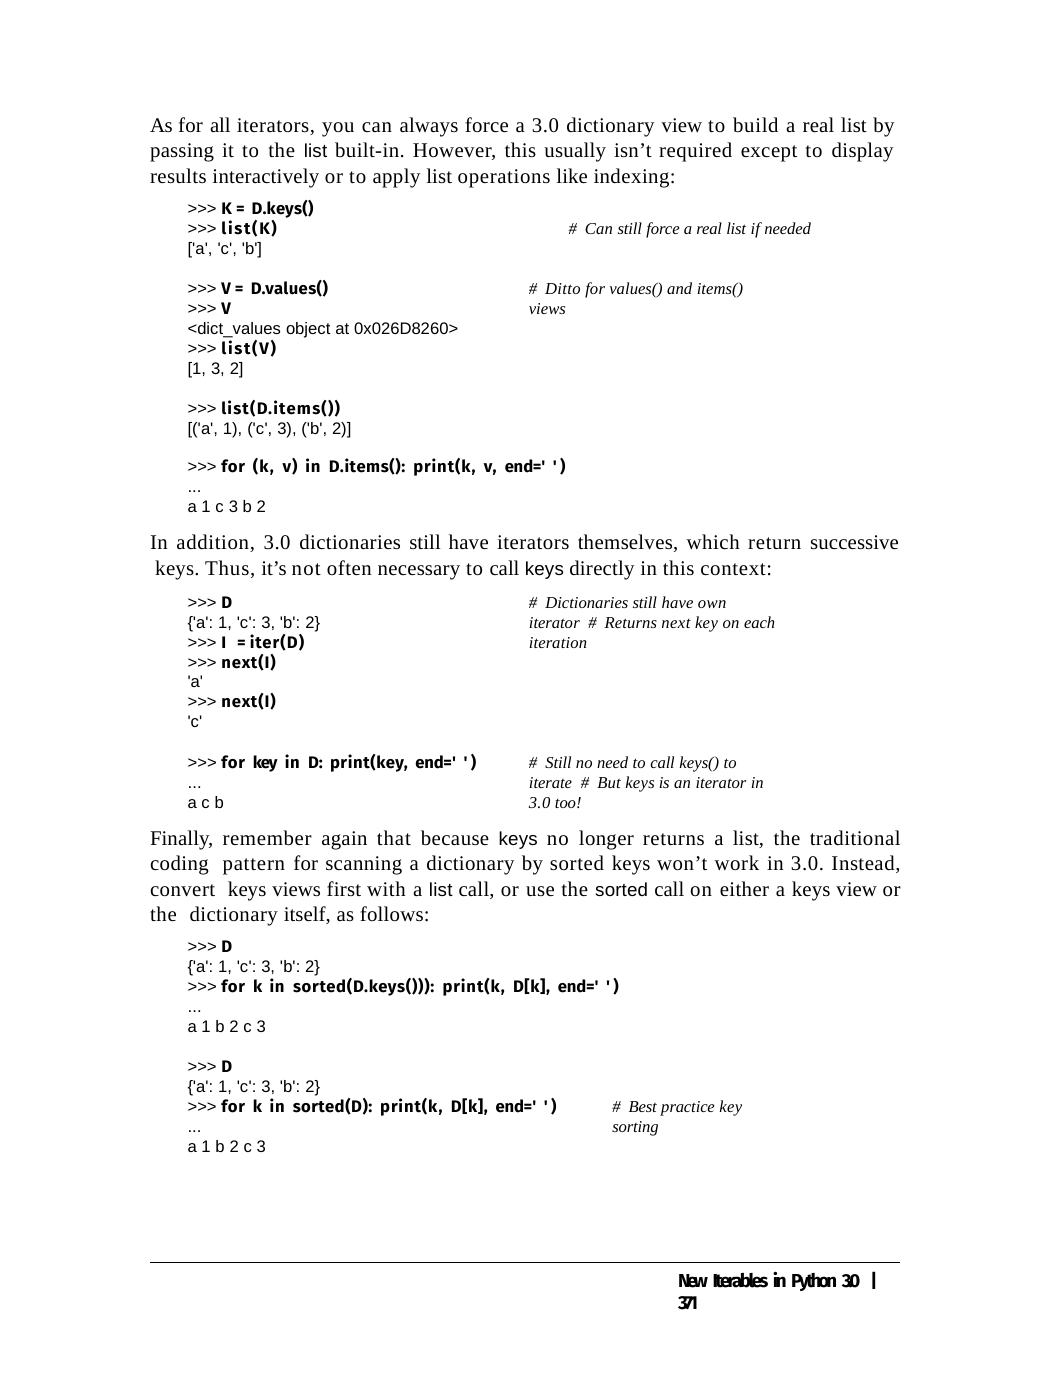

As for all iterators, you can always force a 3.0 dictionary view to build a real list by  passing it to the list built-in. However, this usually isn’t required except to display  results interactively or to apply list operations like indexing:
>>> K = D.keys()
>>> list(K)	# Can still force a real list if needed
['a', 'c', 'b']
>>> V = D.values()
>>> V
<dict_values object at 0x026D8260>
>>> list(V)
[1, 3, 2]
# Ditto for values() and items() views
>>> list(D.items())
[('a', 1), ('c', 3), ('b', 2)]

>>> for (k, v) in D.items(): print(k, v, end=' ')
...
a 1 c 3 b 2
In addition, 3.0 dictionaries still have iterators themselves, which return successive  keys. Thus, it’s not often necessary to call keys directly in this context:
>>> D
{'a': 1, 'c': 3, 'b': 2}
>>> I = iter(D)
>>> next(I)
'a'
>>> next(I)
'c'
# Dictionaries still have own iterator  # Returns next key on each iteration
>>> for key in D: print(key, end=' ')
...
a c b
# Still no need to call keys() to iterate  # But keys is an iterator in 3.0 too!
Finally, remember again that because keys no longer returns a list, the traditional coding  pattern for scanning a dictionary by sorted keys won’t work in 3.0. Instead, convert  keys views first with a list call, or use the sorted call on either a keys view or the  dictionary itself, as follows:
>>> D
{'a': 1, 'c': 3, 'b': 2}
>>> for k in sorted(D.keys())): print(k, D[k], end=' ')
...
a 1 b 2 c 3
>>> D
{'a': 1, 'c': 3, 'b': 2}
>>> for k in sorted(D): print(k, D[k], end=' ')
...
a 1 b 2 c 3
# Best practice key sorting

New Iterables in Python 3.0  |  371